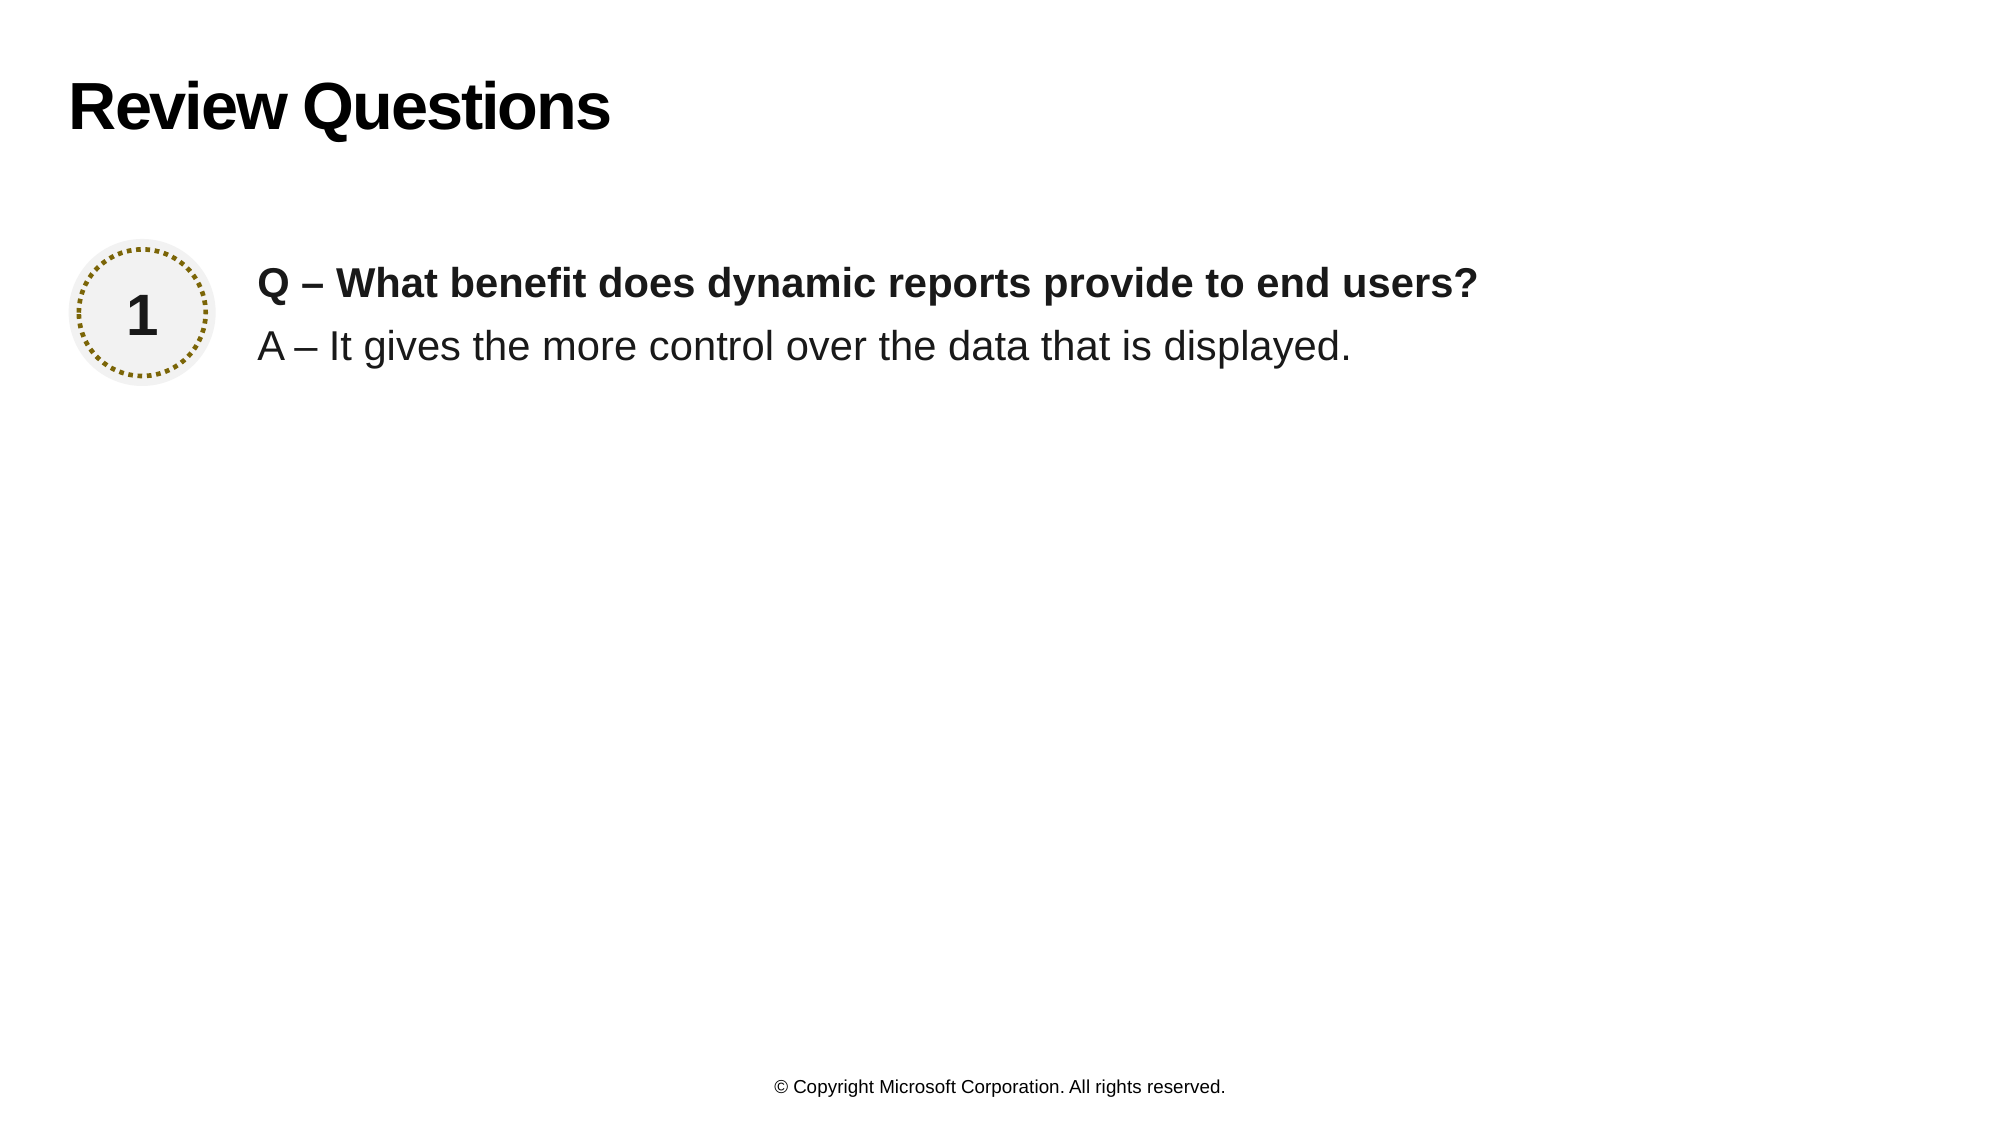

# Review Questions

1

Q – What benefit does dynamic reports provide to end users?
A – It gives the more control over the data that is displayed.